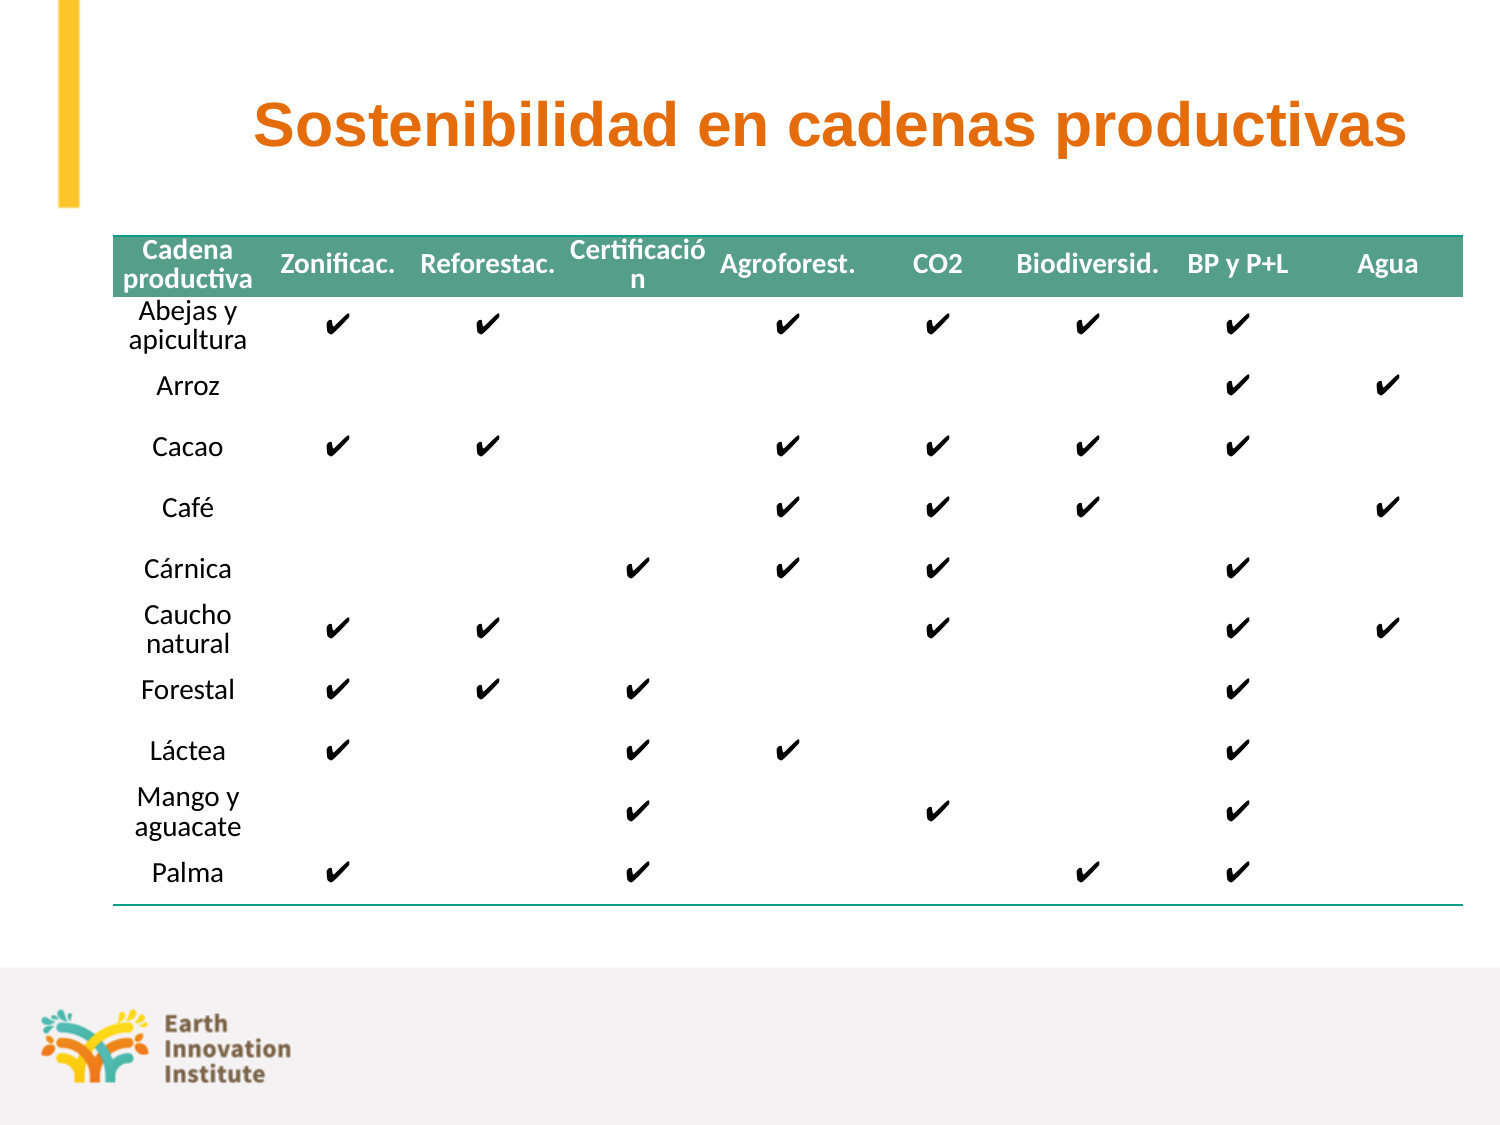

# Sostenibilidad en cadenas productivas
| Cadena productiva | Zonificac. | Reforestac. | Certificación | Agroforest. | CO2 | Biodiversid. | BP y P+L | Agua |
| --- | --- | --- | --- | --- | --- | --- | --- | --- |
| Abejas y apicultura | ✔ | ✔ |  | ✔ | ✔ | ✔ | ✔ |  |
| Arroz |  |  |  |  |  |  | ✔ | ✔ |
| Cacao | ✔ | ✔ |  | ✔ | ✔ | ✔ | ✔ |  |
| Café |  |  |  | ✔ | ✔ | ✔ |  | ✔ |
| Cárnica |  |  | ✔ | ✔ | ✔ |  | ✔ |  |
| Caucho natural | ✔ | ✔ |  |  | ✔ |  | ✔ | ✔ |
| Forestal | ✔ | ✔ | ✔ |  |  |  | ✔ |  |
| Láctea | ✔ |  | ✔ | ✔ |  |  | ✔ |  |
| Mango y aguacate |  |  | ✔ |  | ✔ |  | ✔ |  |
| Palma | ✔ |  | ✔ |  |  | ✔ | ✔ |  |